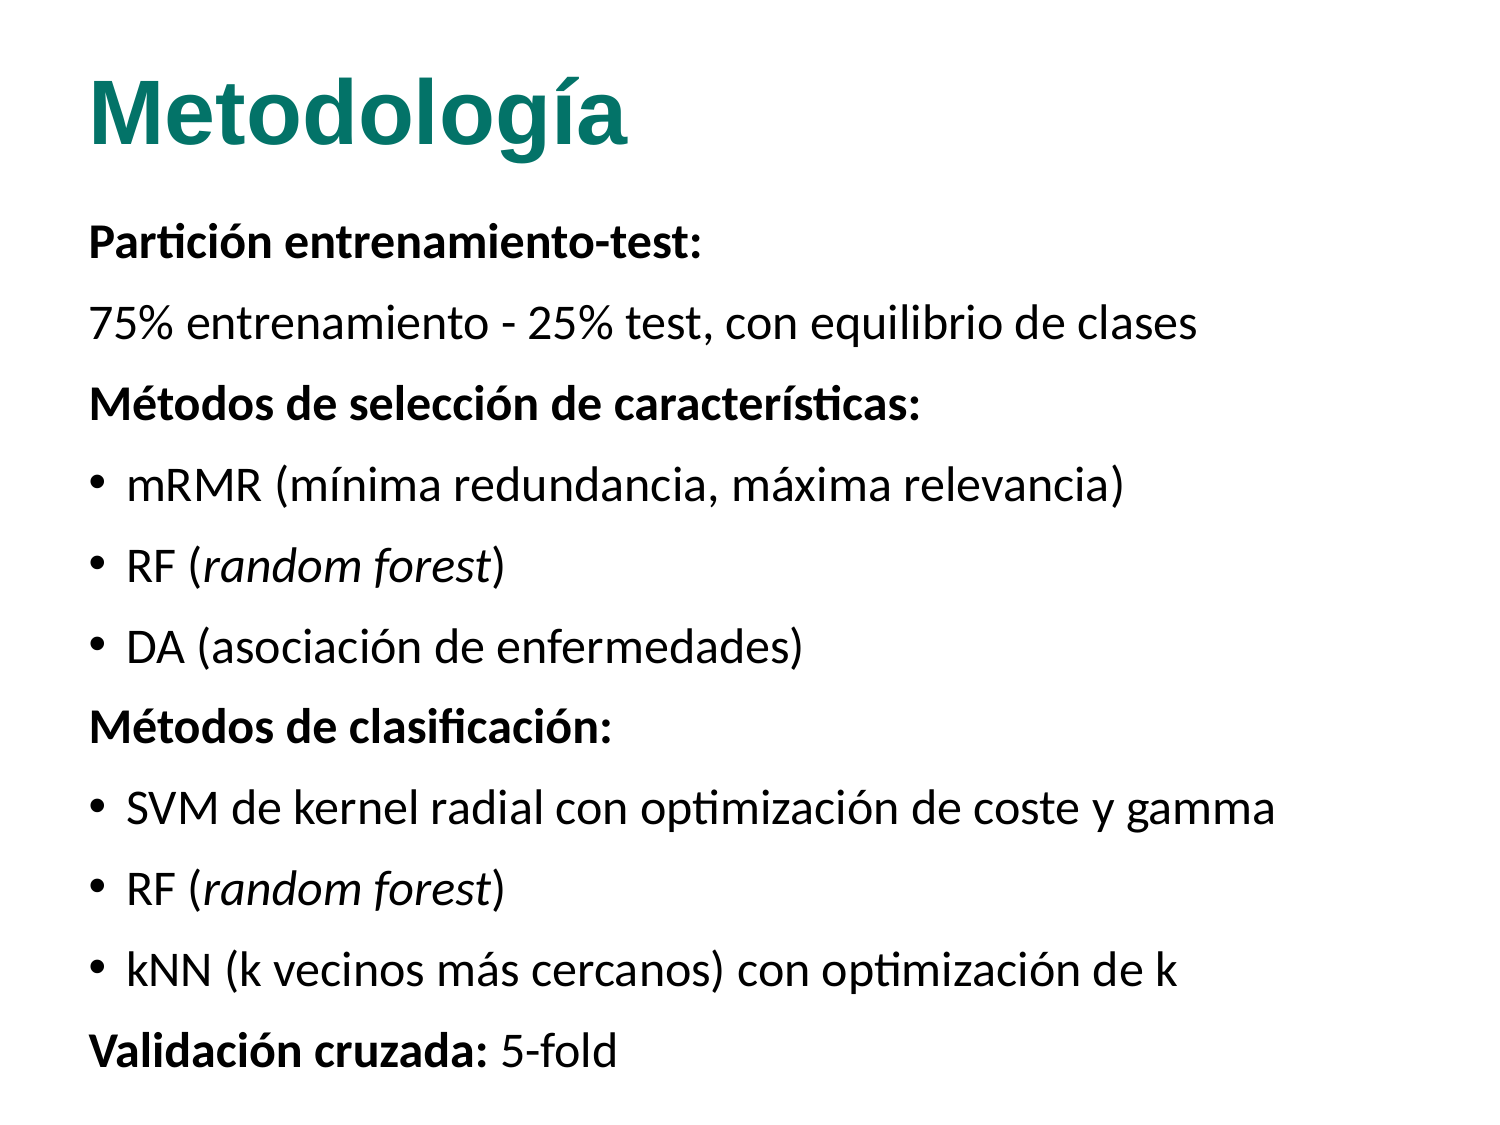

Metodología
Partición entrenamiento-test:
75% entrenamiento - 25% test, con equilibrio de clases
Métodos de selección de características:
mRMR (mínima redundancia, máxima relevancia)
RF (random forest)
DA (asociación de enfermedades)
Métodos de clasificación:
SVM de kernel radial con optimización de coste y gamma
RF (random forest)
kNN (k vecinos más cercanos) con optimización de k
Validación cruzada: 5-fold